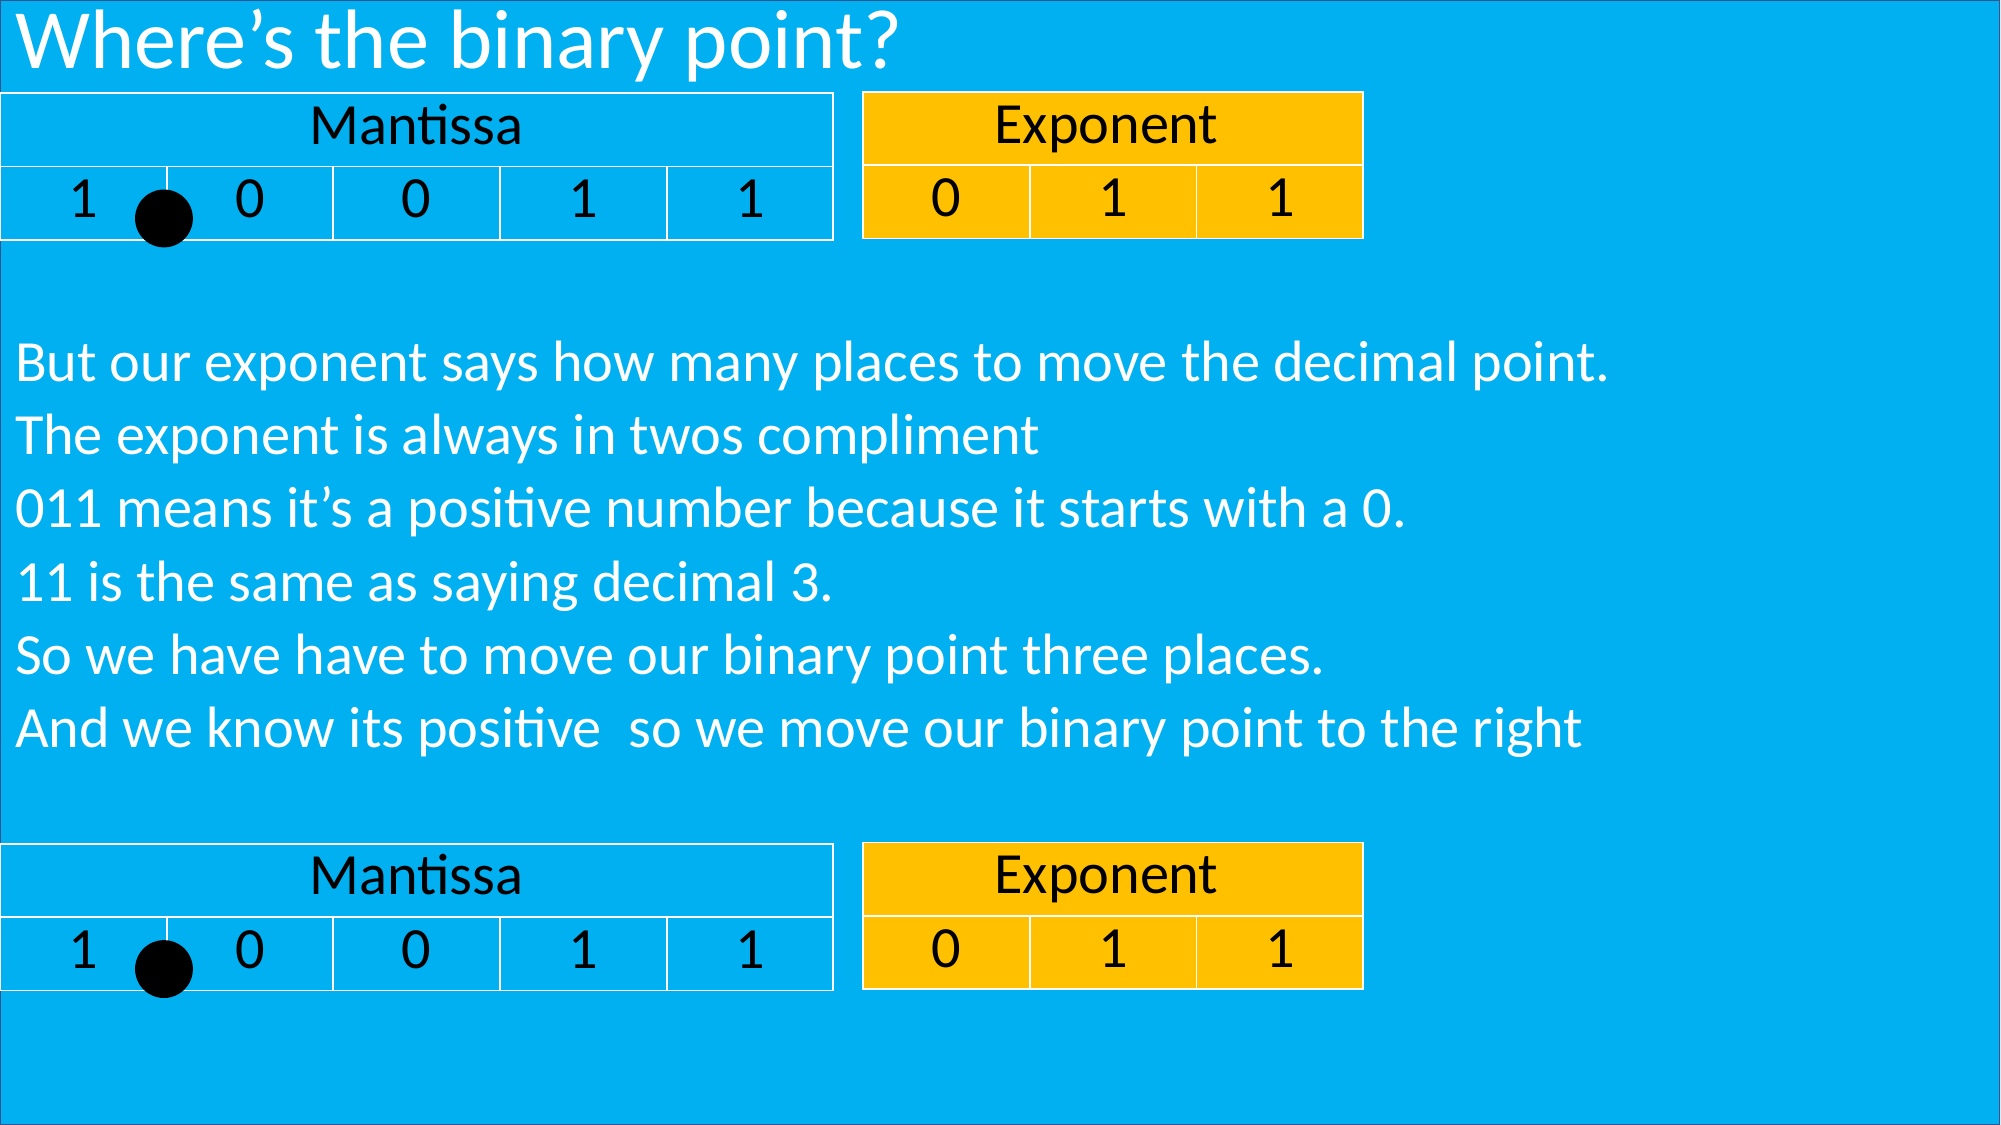

# Where’s the binary point?
| Exponent |  |  |
| --- | --- | --- |
| 0 | 1 | 1 |
| Mantissa |  |  |  |  |
| --- | --- | --- | --- | --- |
| 1 | 0 | 0 | 1 | 1 |

But our exponent says how many places to move the decimal point.
The exponent is always in twos compliment
011 means it’s a positive number because it starts with a 0.
11 is the same as saying decimal 3.
So we have have to move our binary point three places.
And we know its positive  so we move our binary point to the right

| Exponent |  |  |
| --- | --- | --- |
| 0 | 1 | 1 |
| Mantissa |  |  |  |  |
| --- | --- | --- | --- | --- |
| 1 | 0 | 0 | 1 | 1 |